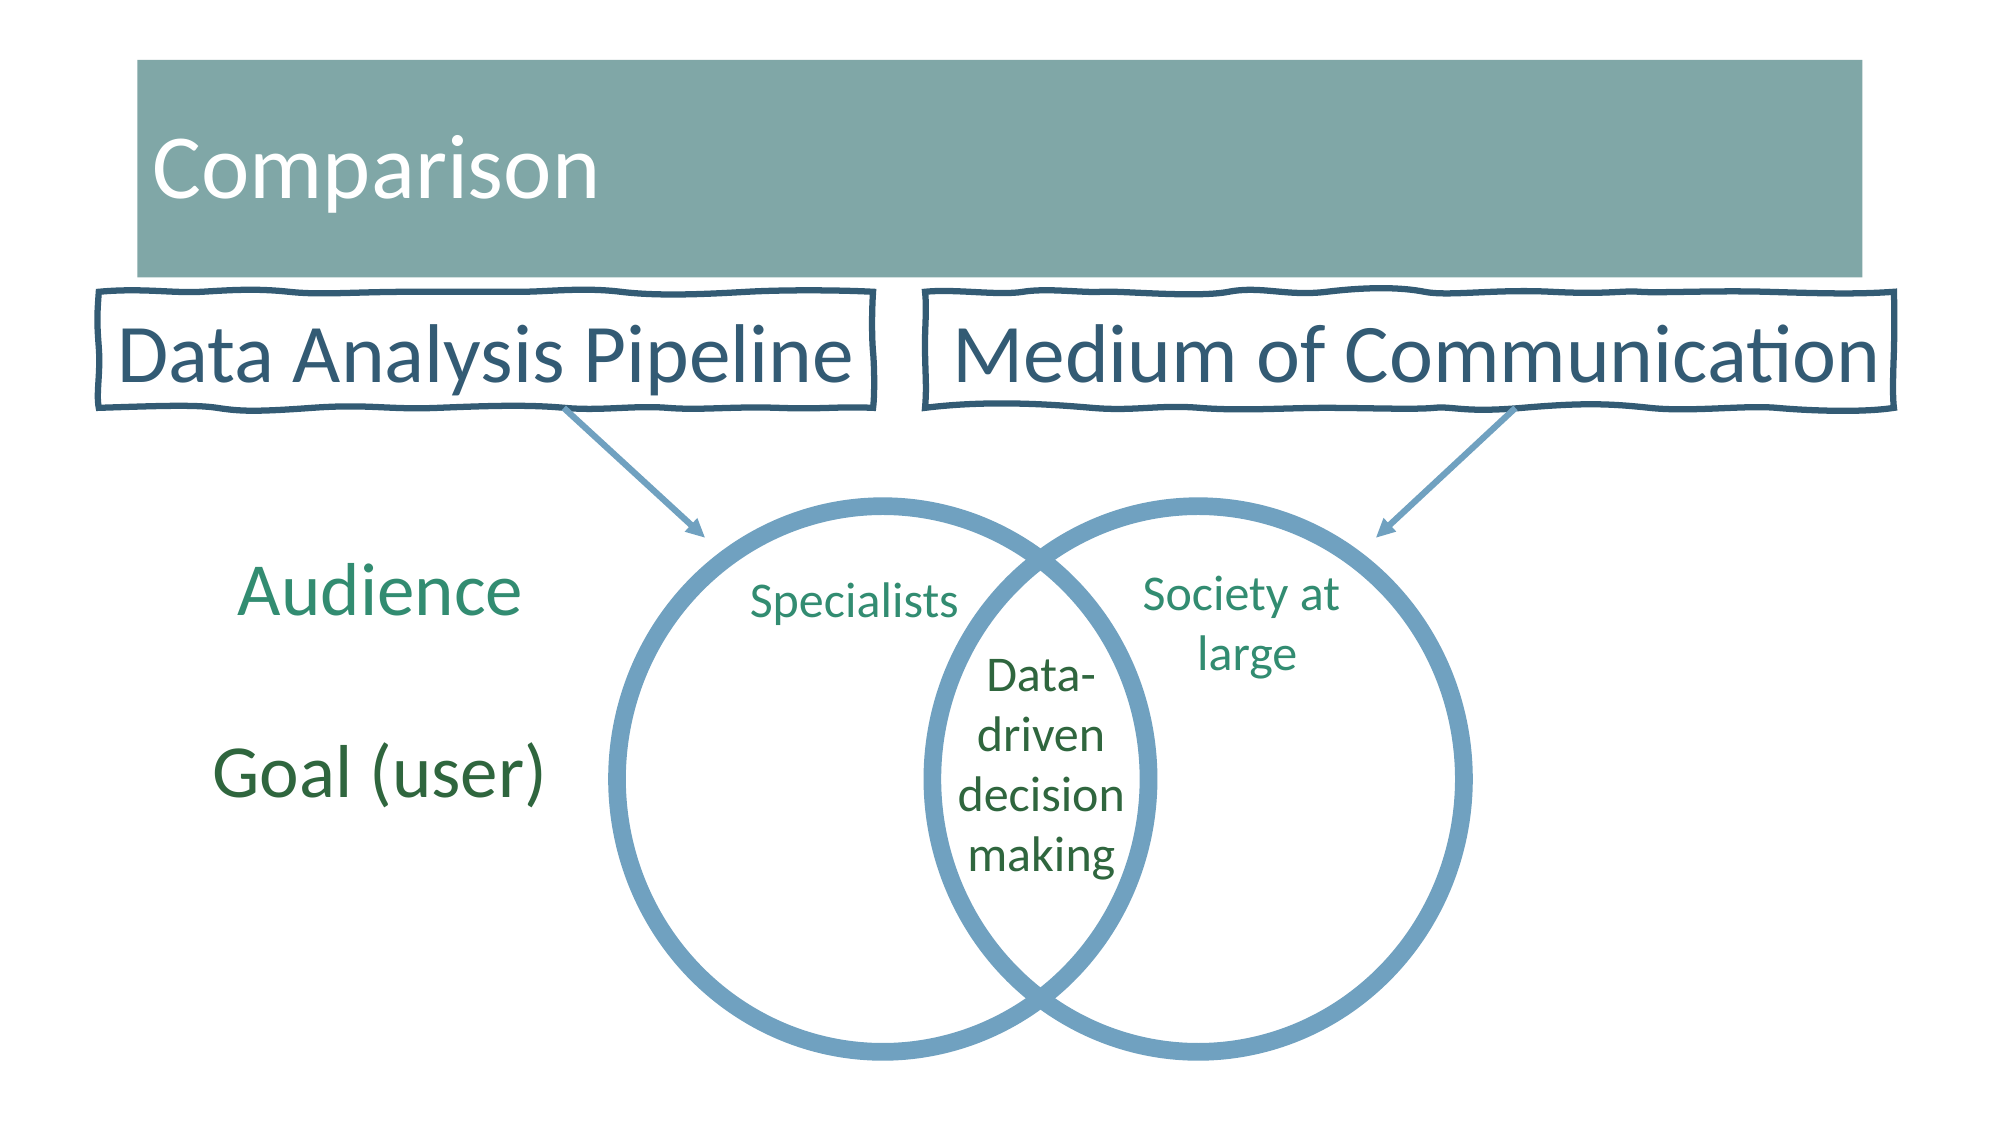

# Comparison
Data Analysis Pipeline

Medium of Communication

Audience
Society at
large
Specialists
Data-driven decision making
Goal (user)